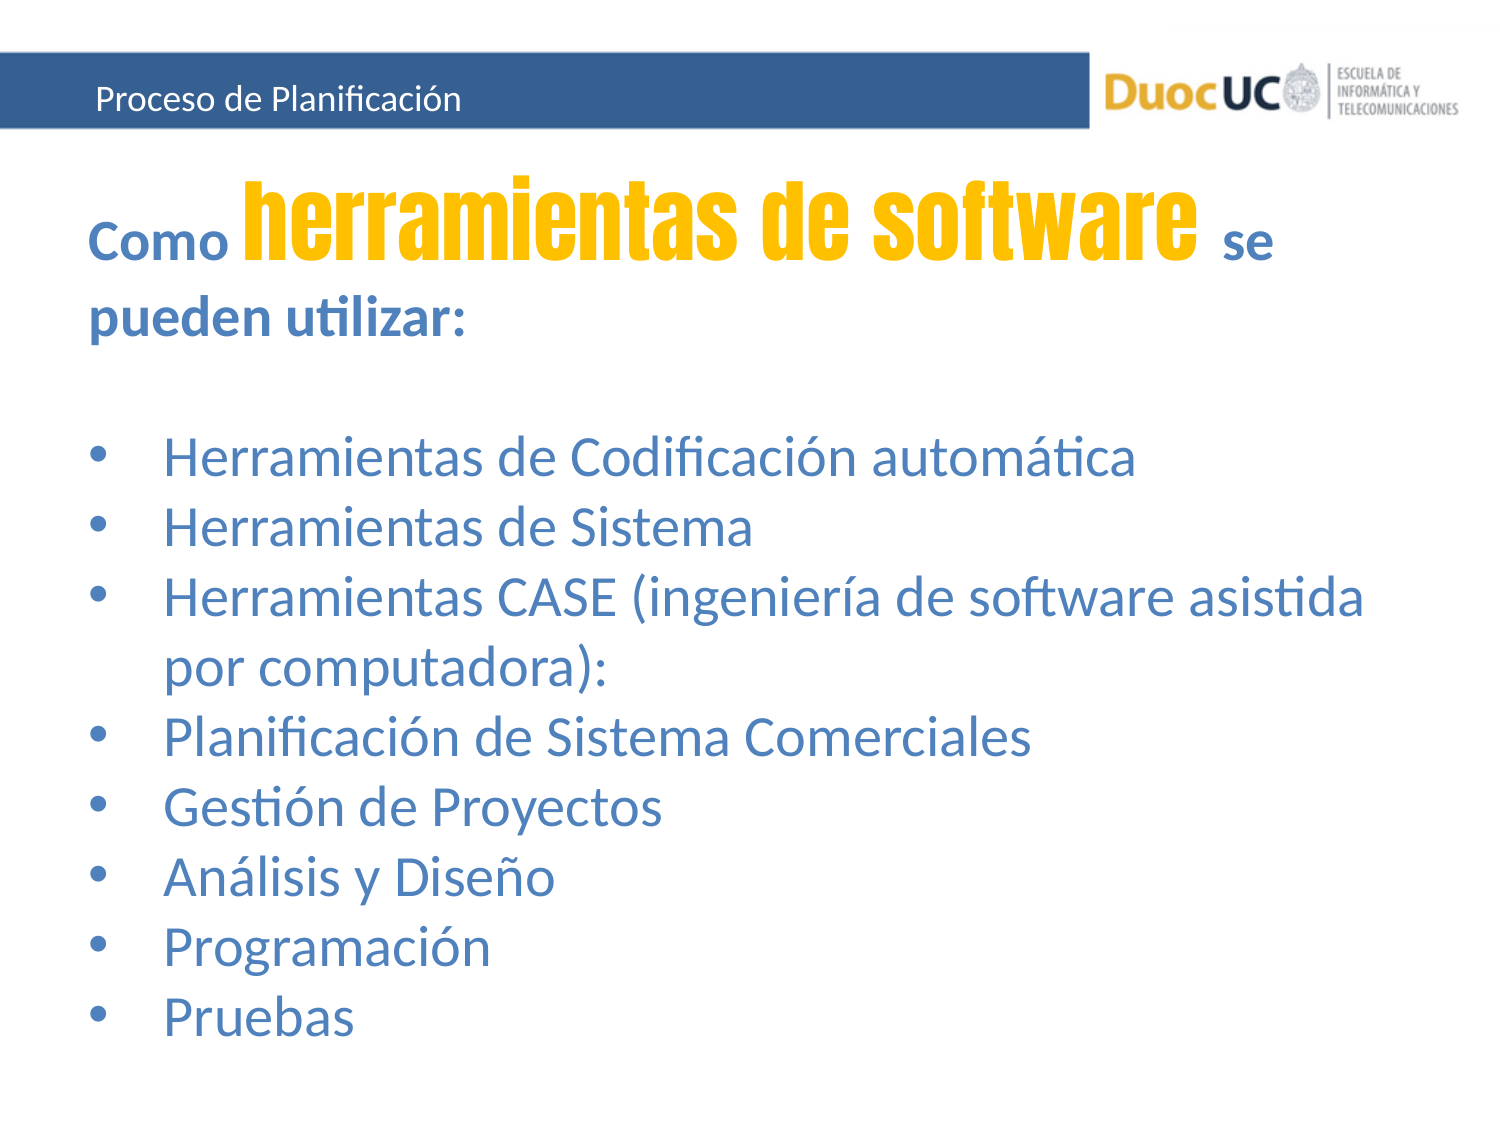

Proceso de Planificación
Como herramientas de software se pueden utilizar:

Herramientas de Codificación automática
Herramientas de Sistema
Herramientas CASE (ingeniería de software asistida por computadora):
Planificación de Sistema Comerciales
Gestión de Proyectos
Análisis y Diseño
Programación
Pruebas